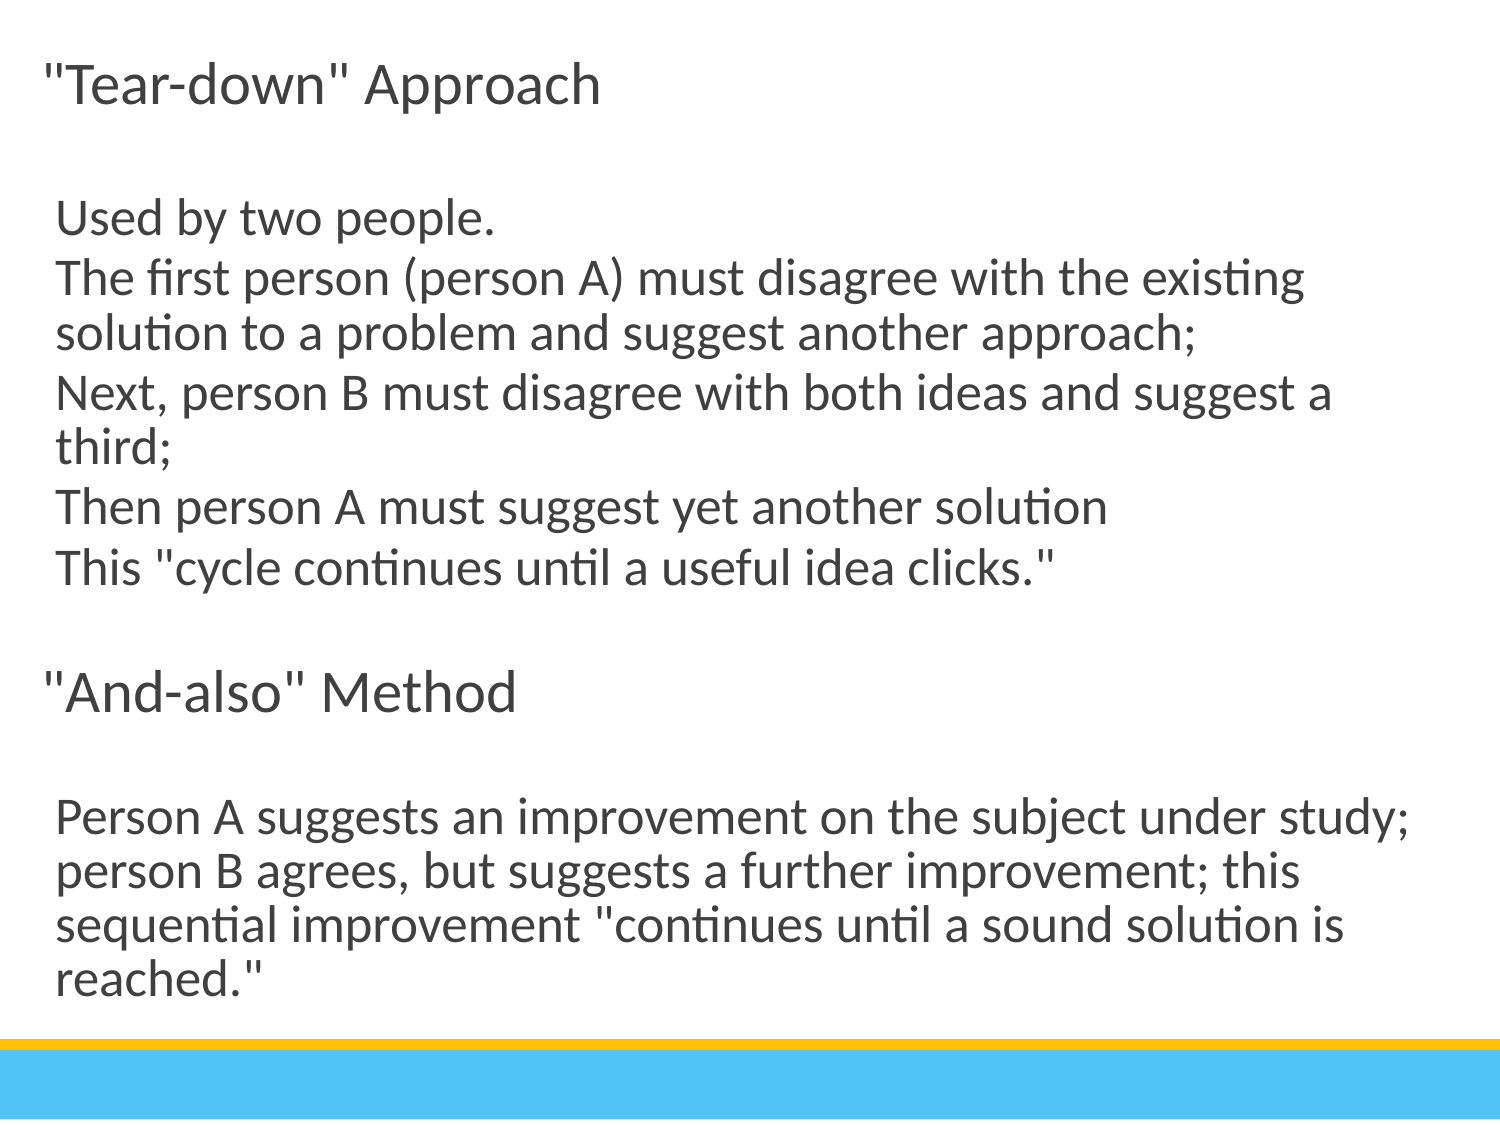

"Tear-down" Approach

Used by two people.
The first person (person A) must disagree with the existing solution to a problem and suggest another approach;
Next, person B must disagree with both ideas and suggest a third;
Then person A must suggest yet another solution
This "cycle continues until a useful idea clicks."

"And-also" Method

Person A suggests an improvement on the subject under study; person B agrees, but suggests a further improvement; this sequential improvement "continues until a sound solution is reached."